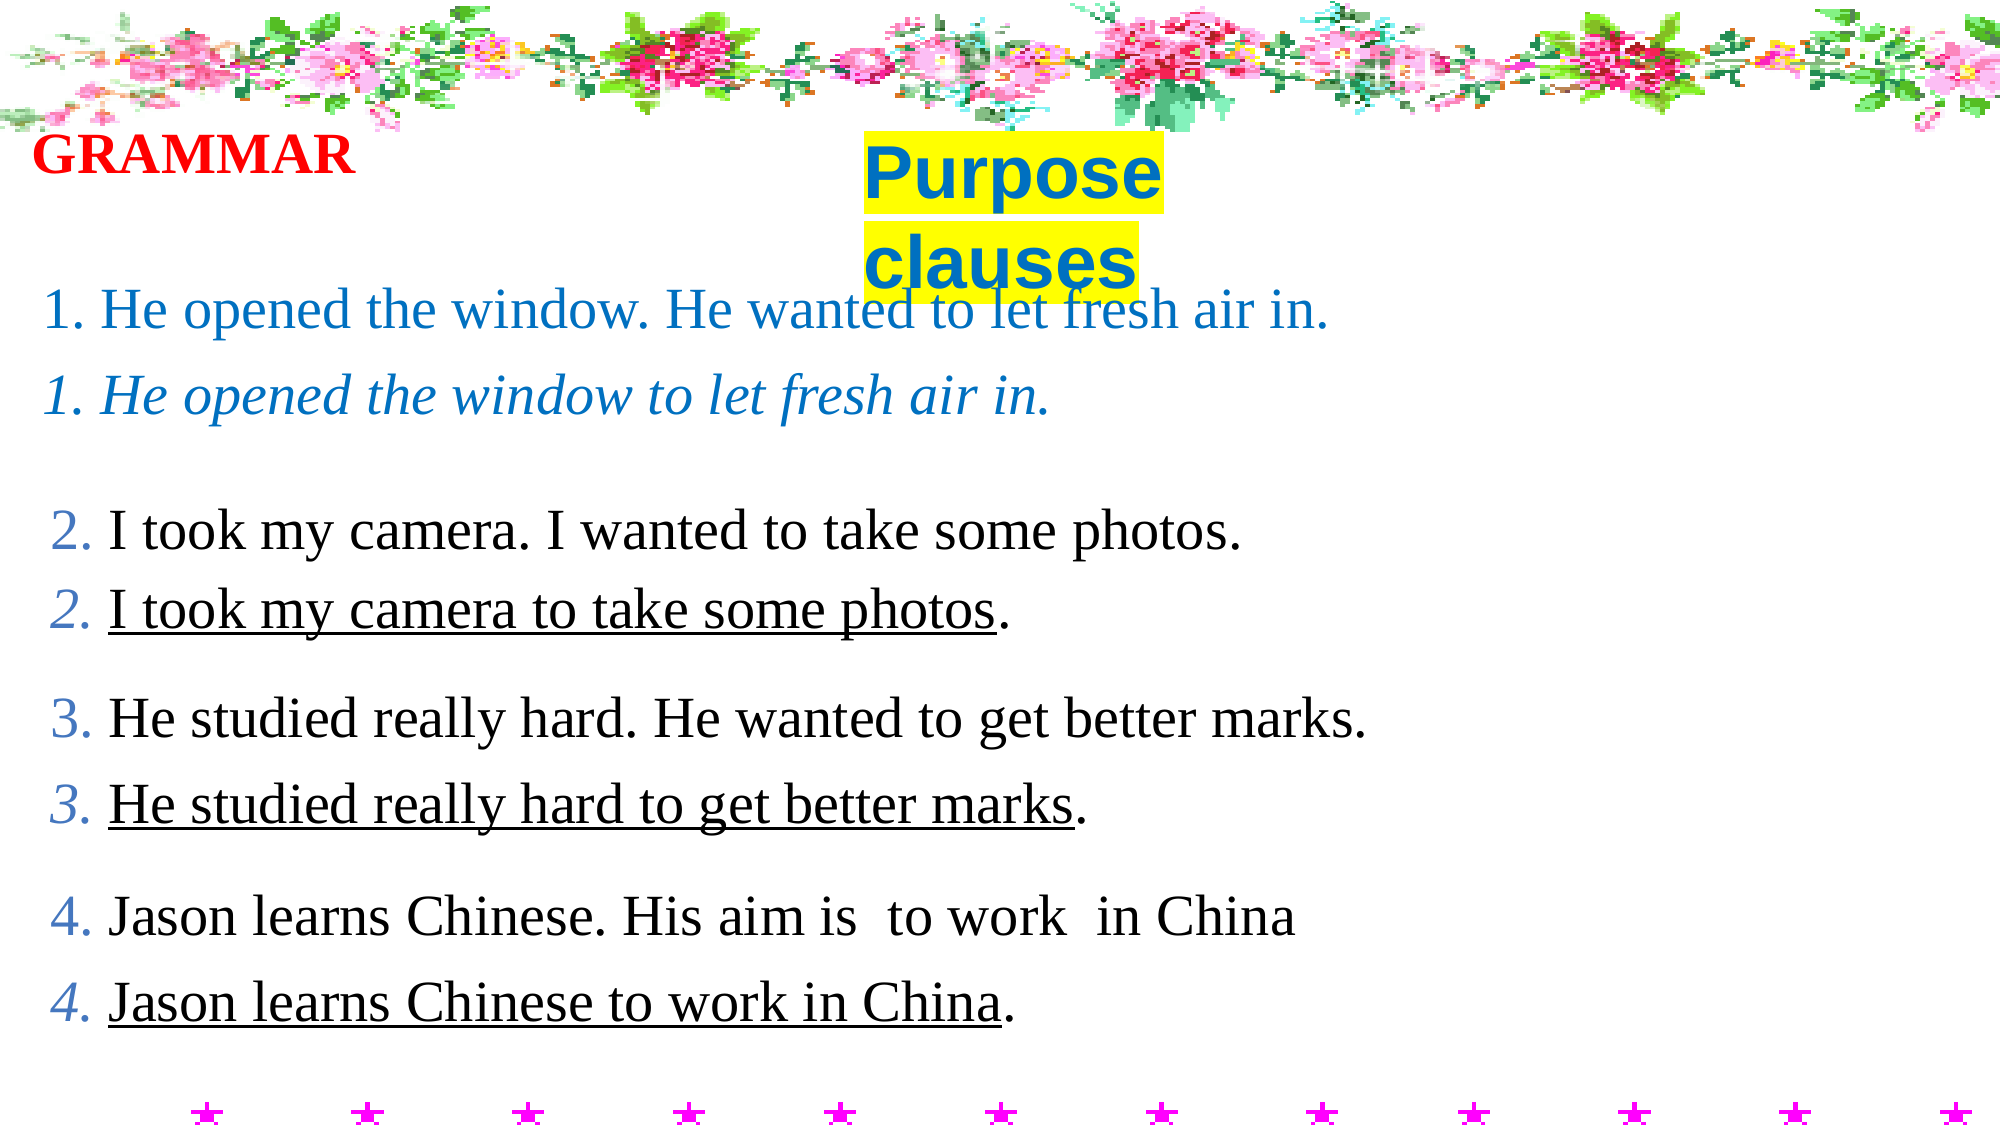

GRAMMAR
Purpose clauses
​1. He opened the window. He wanted to let fresh air in.
​1. He opened the window to let fresh air in.
​2. I took my camera. I wanted to take some photos.
​2. I took my camera to take some photos.
​3. He studied really hard. He wanted to get better marks.
​3. He studied really hard to get better marks.
4. Jason learns Chinese. His aim is  to work  in China
​4. Jason learns Chinese to work in China.